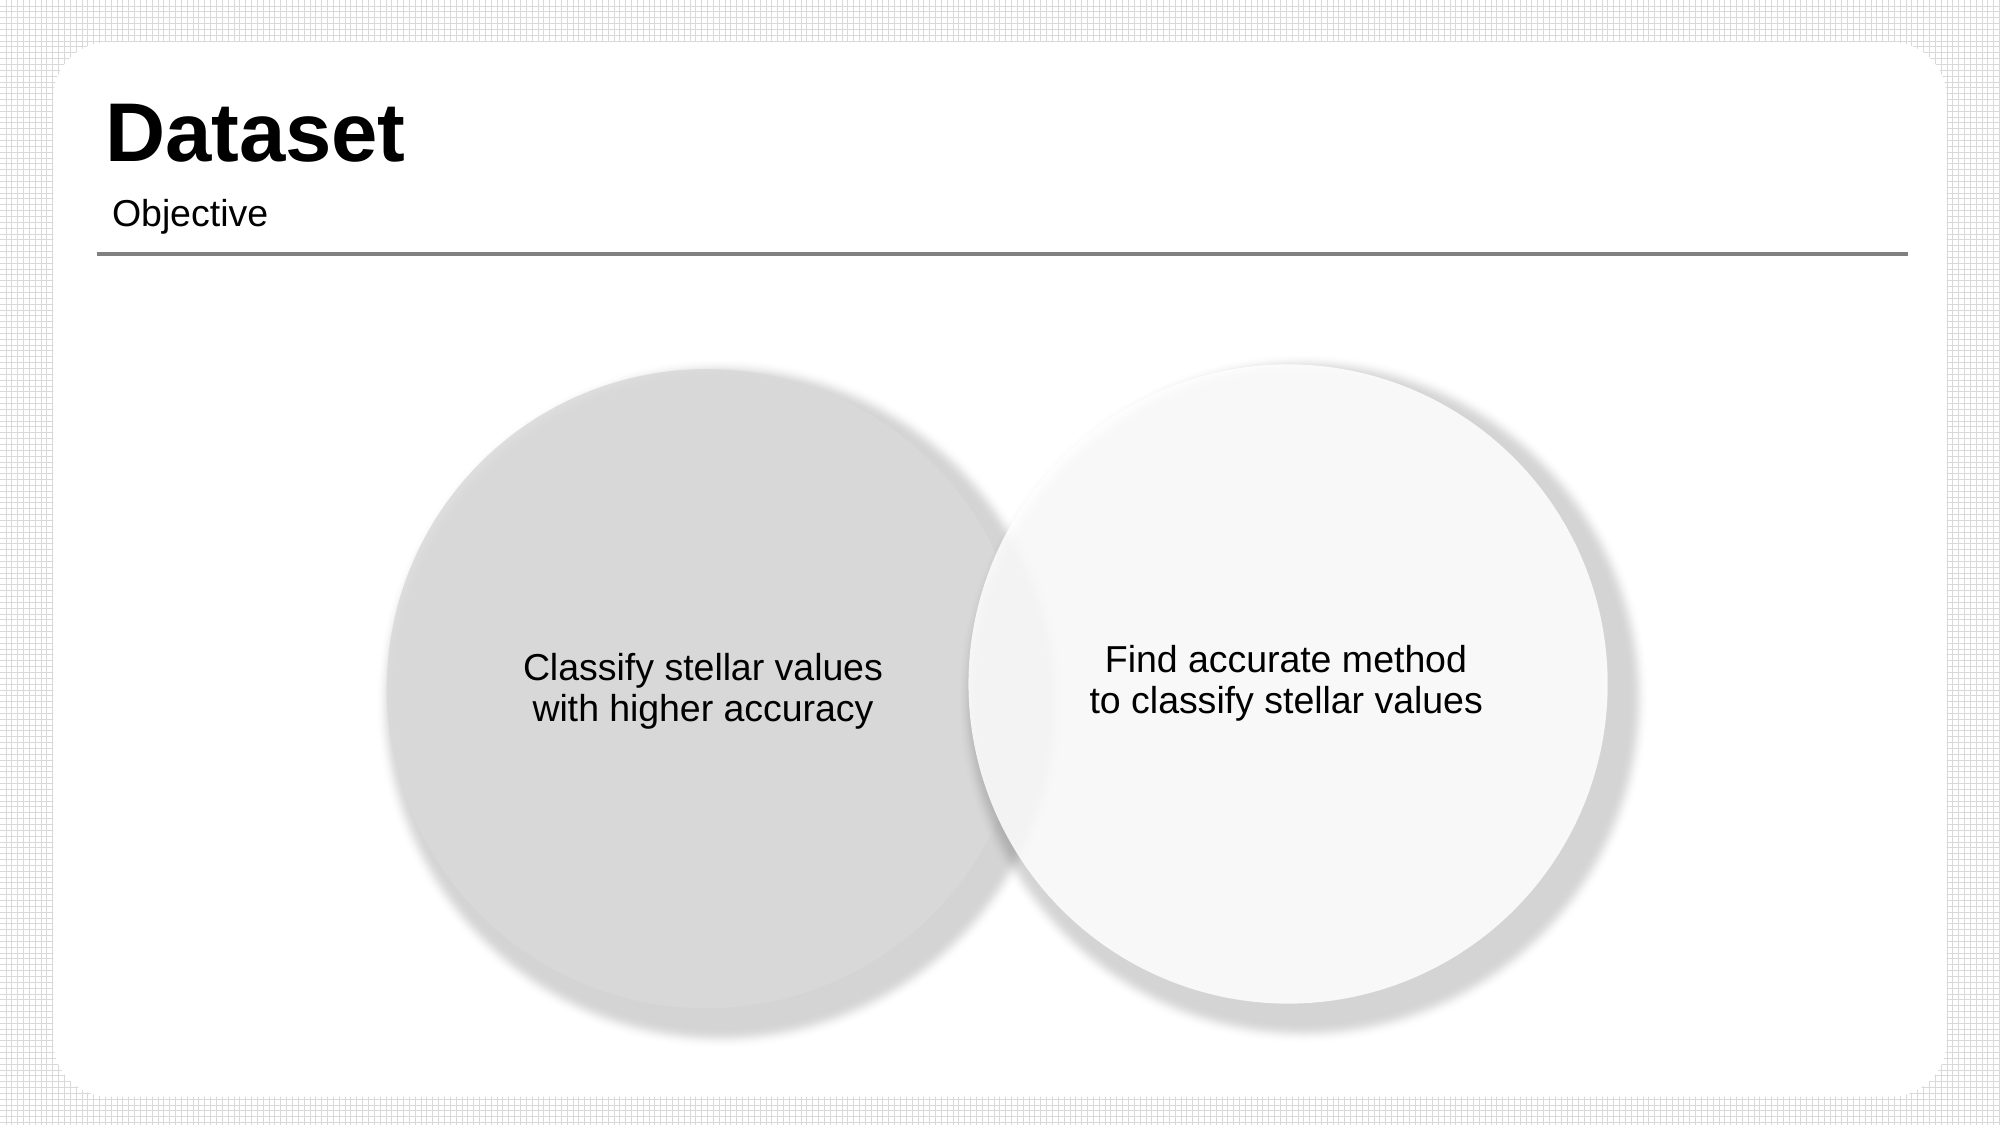

Dataset

Objective

Find accurate method
to classify stellar values

Classify stellar values
with higher accuracy